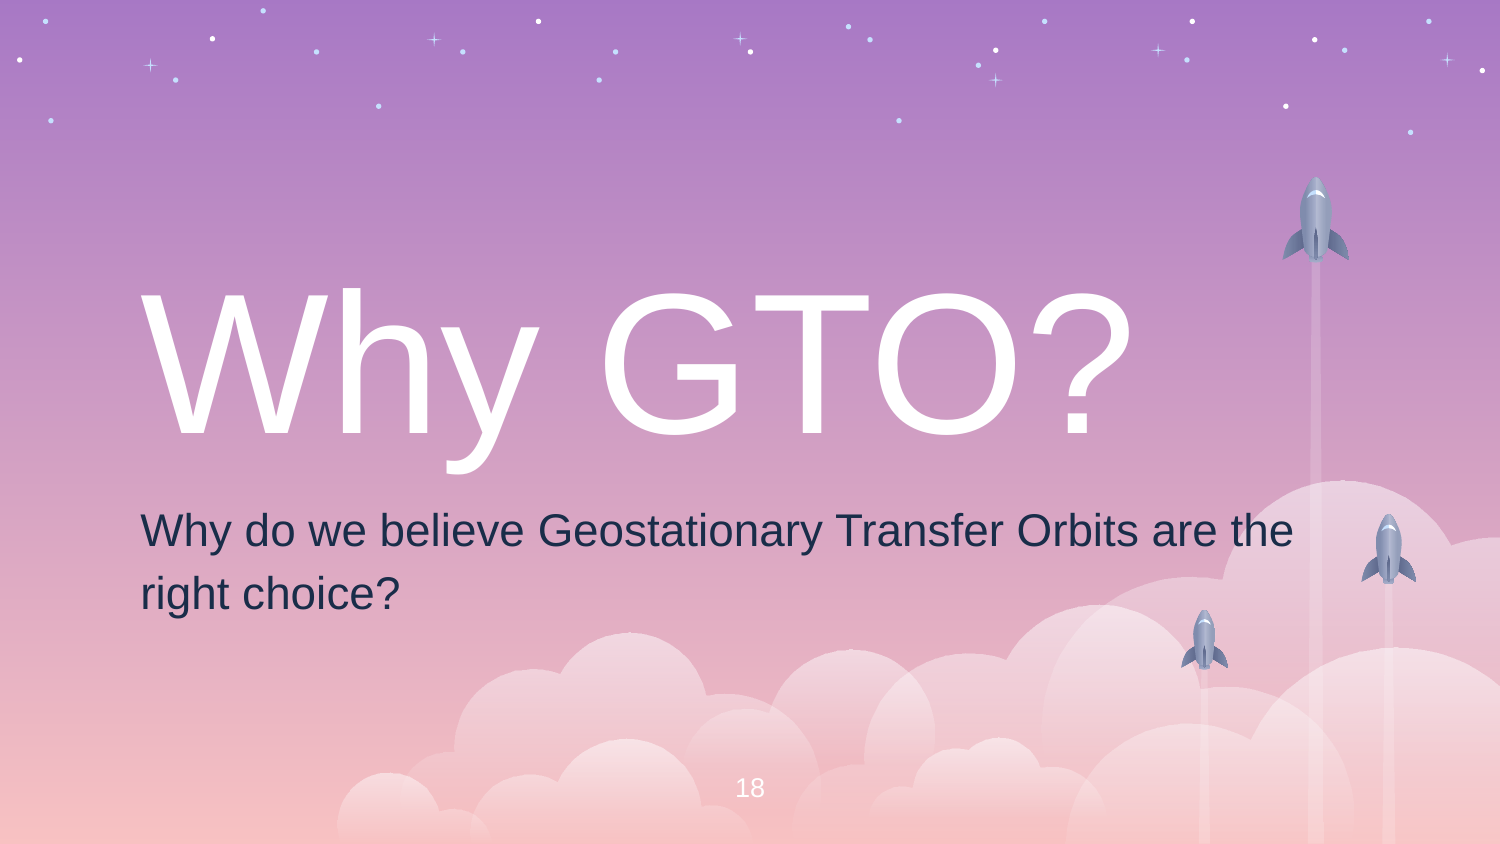

Why GTO?
Why do we believe Geostationary Transfer Orbits are the right choice?
18